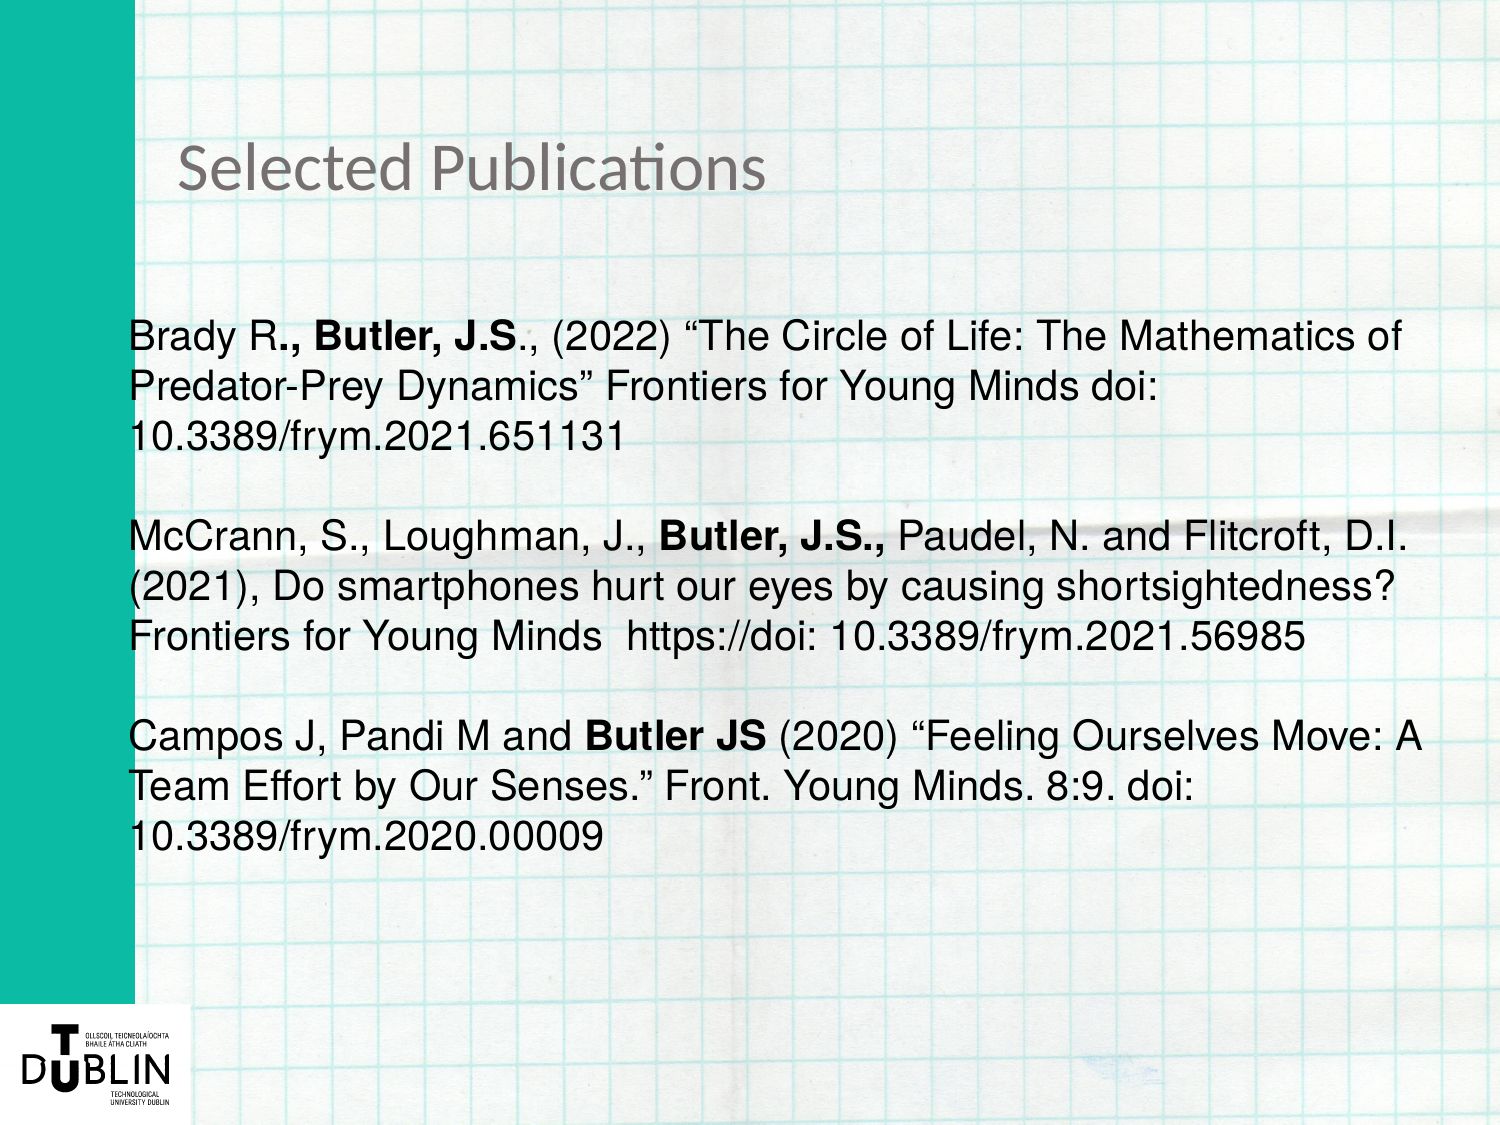

# Selected Publications
Brady R., Butler, J.S., (2022) “The Circle of Life: The Mathematics of Predator-Prey Dynamics” Frontiers for Young Minds doi: 10.3389/frym.2021.651131

McCrann, S., Loughman, J., Butler, J.S., Paudel, N. and Flitcroft, D.I. (2021), Do smartphones hurt our eyes by causing shortsightedness? Frontiers for Young Minds  https://doi: 10.3389/frym.2021.56985

Campos J, Pandi M and Butler JS (2020) “Feeling Ourselves Move: A Team Effort by Our Senses.” Front. Young Minds. 8:9. doi: 10.3389/frym.2020.00009